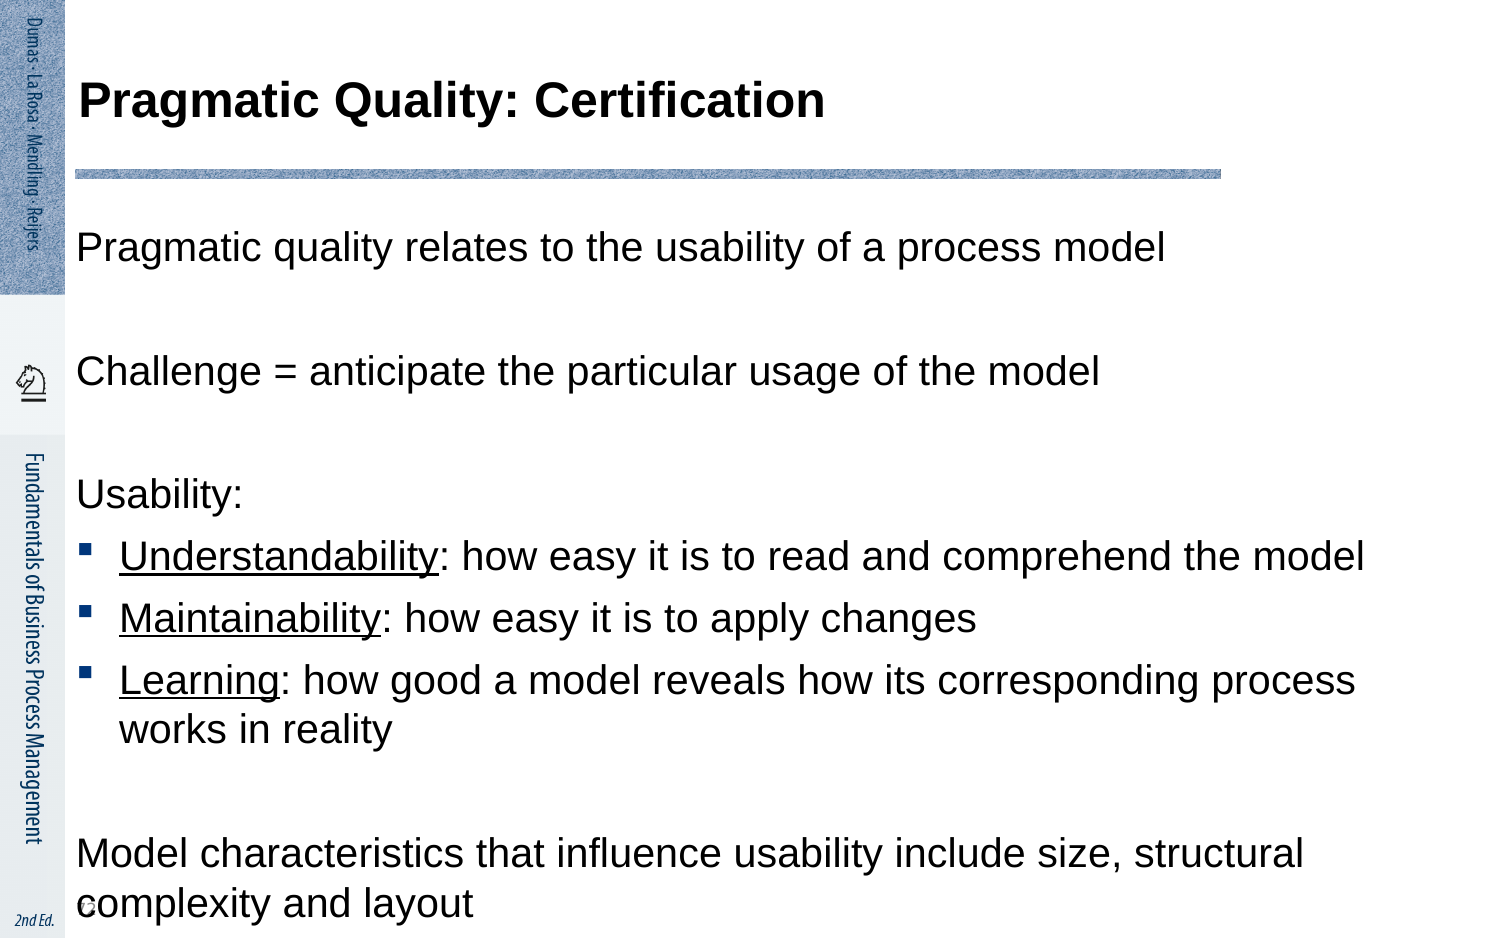

# Pragmatic Quality: Certification
Pragmatic quality relates to the usability of a process model

Challenge = anticipate the particular usage of the model

Usability:
Understandability: how easy it is to read and comprehend the model
Maintainability: how easy it is to apply changes
Learning: how good a model reveals how its corresponding process works in reality

Model characteristics that influence usability include size, structural complexity and layout

72